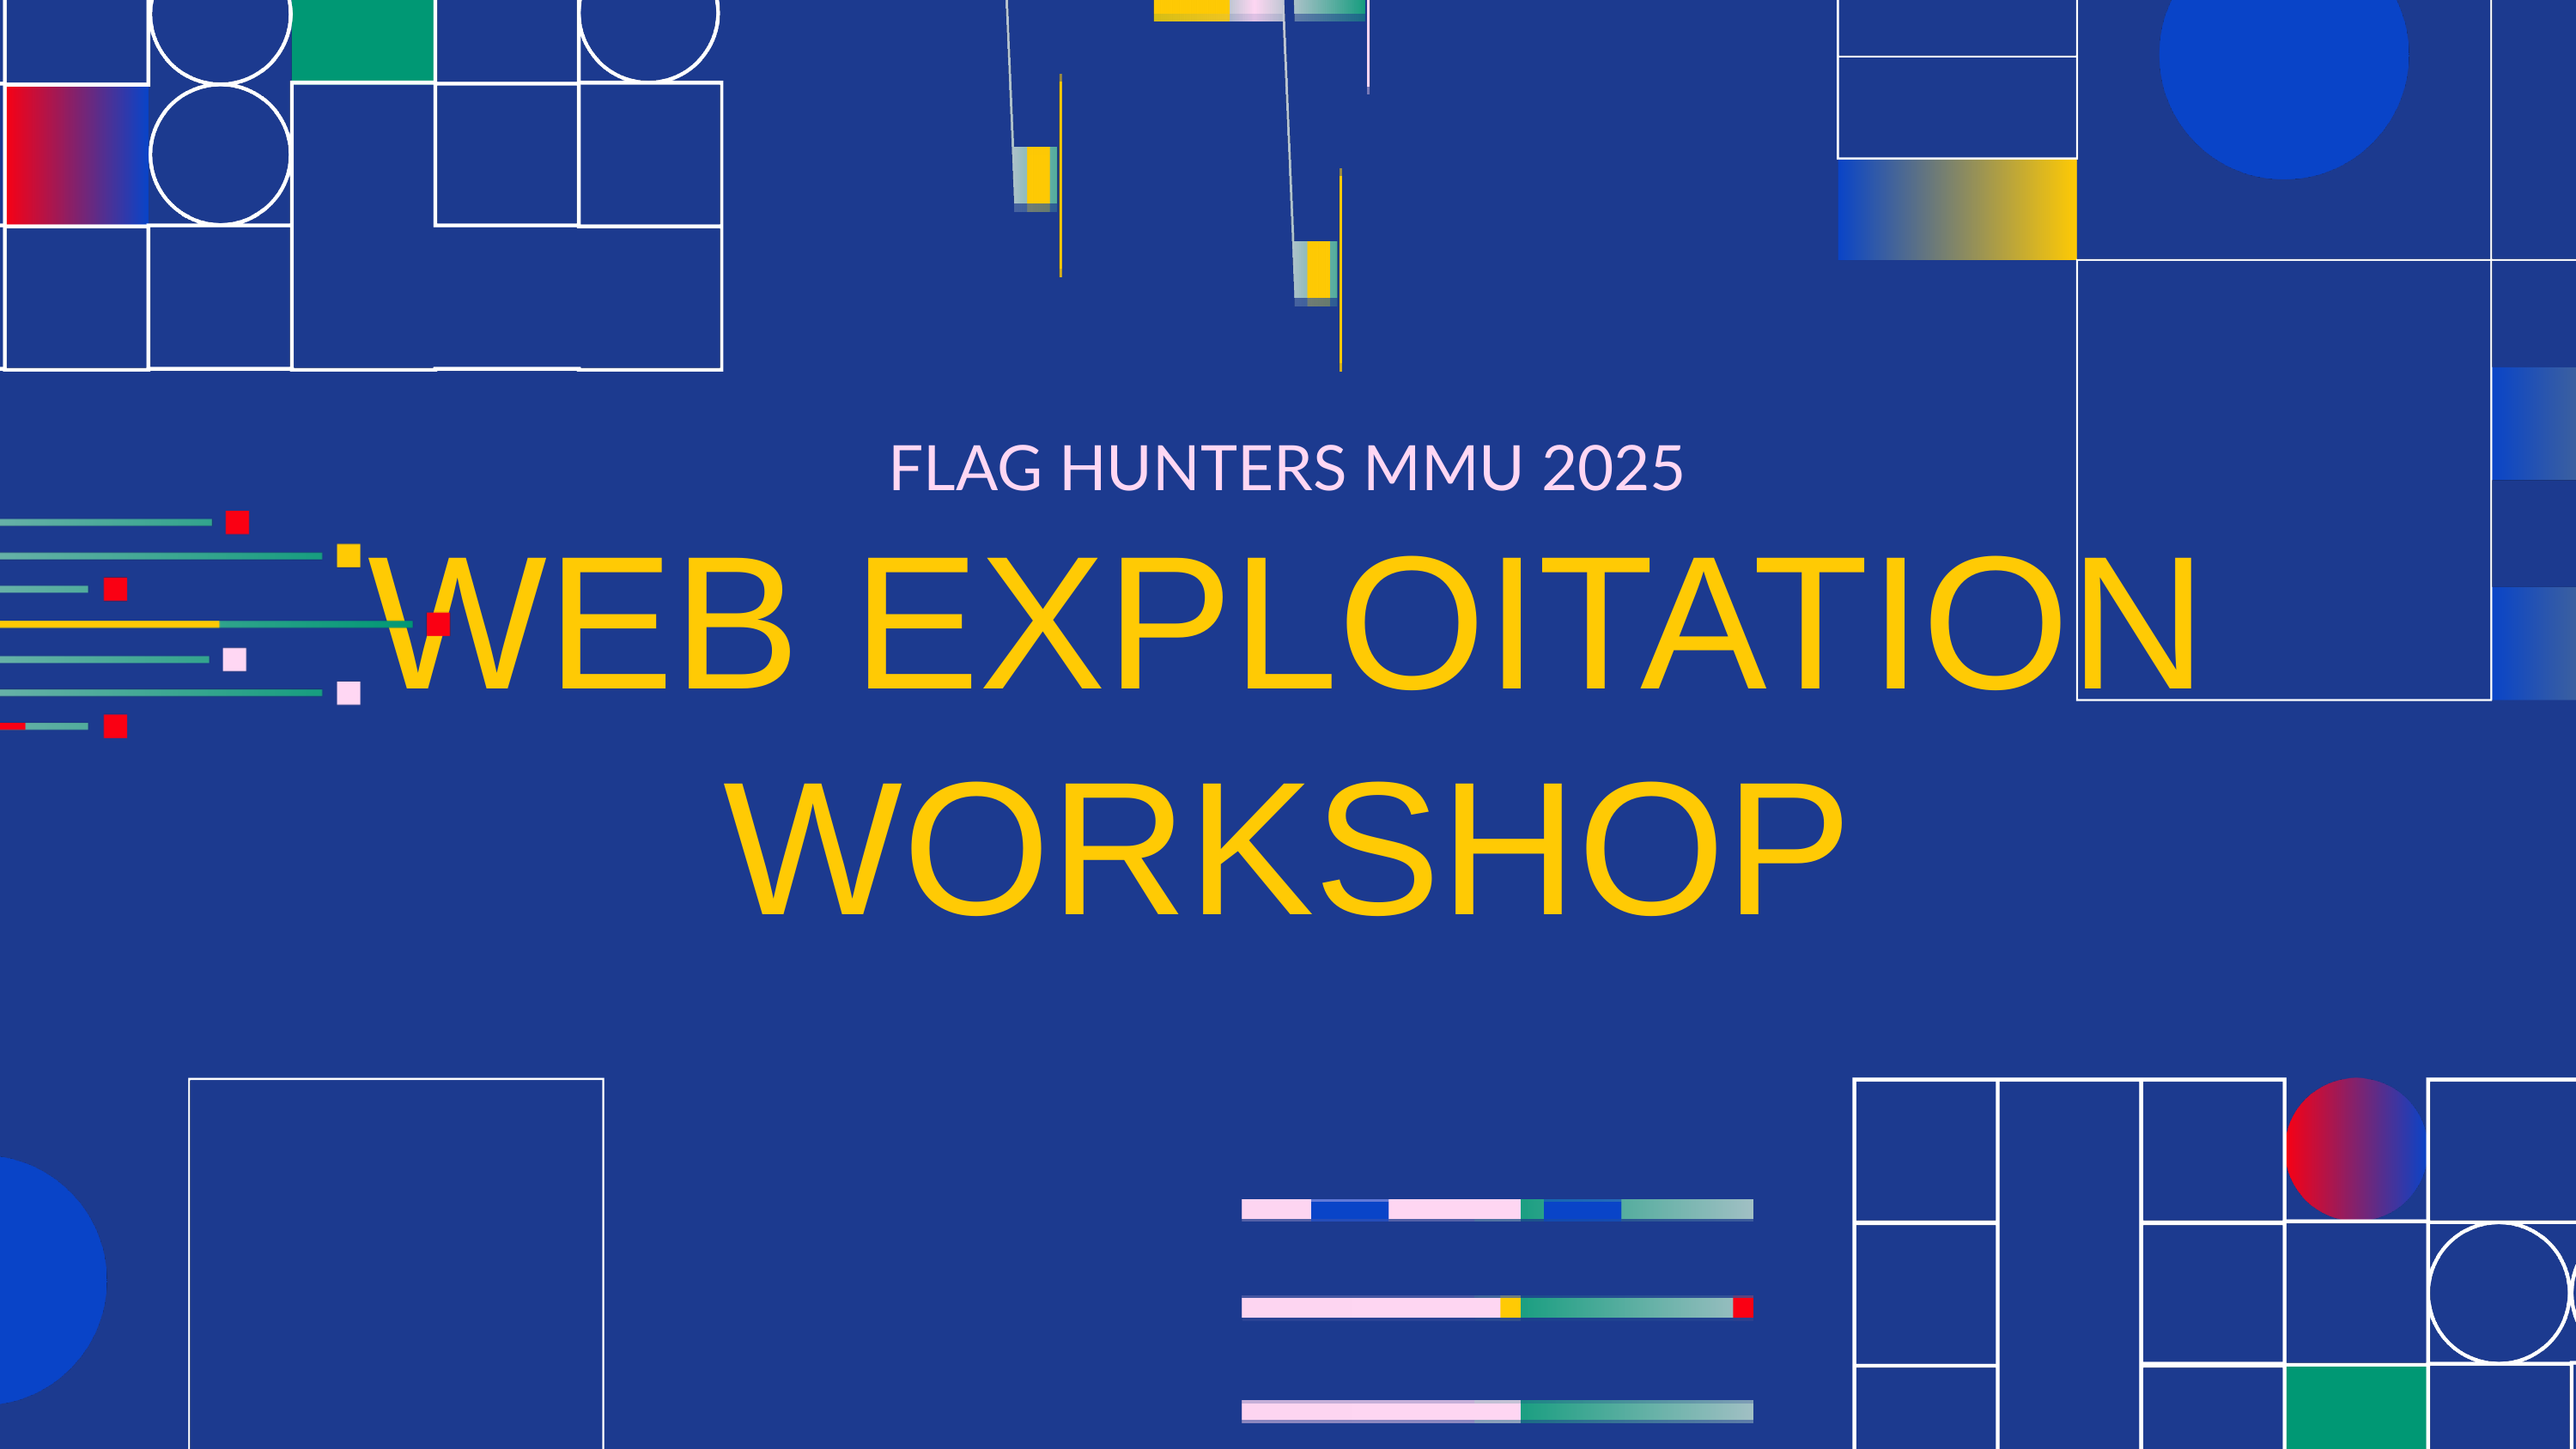

FLAG HUNTERS MMU 2025
WEB EXPLOITATION
WORKSHOP